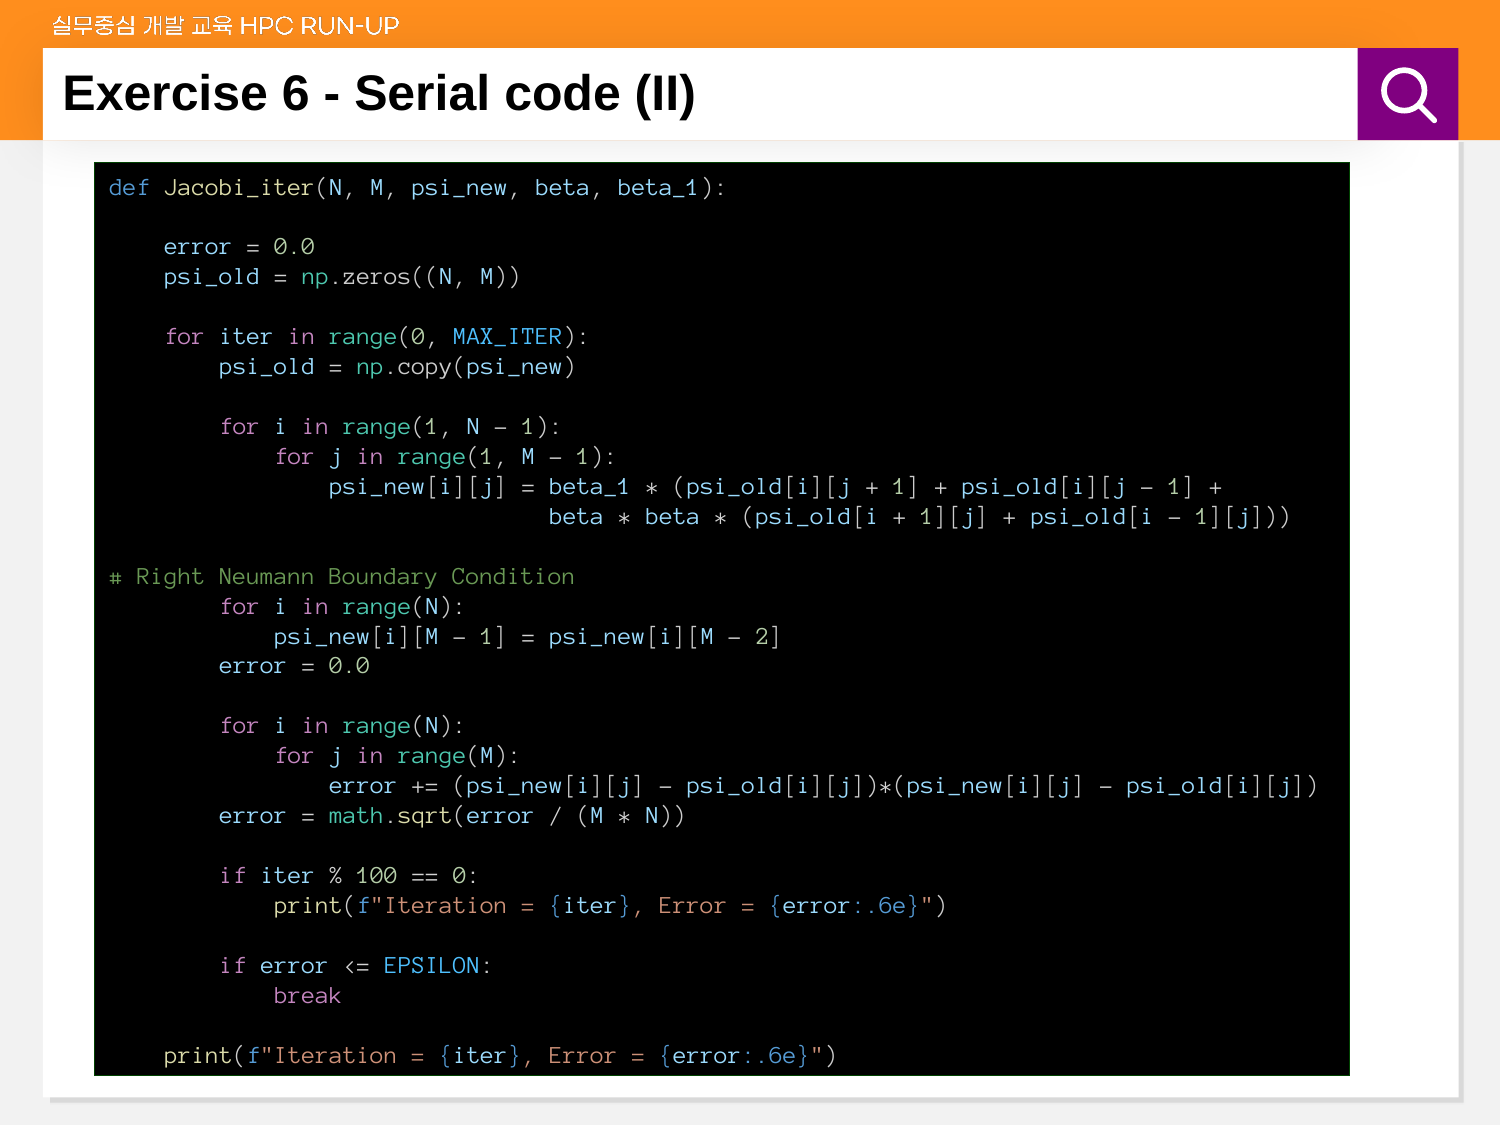

# Exercise 6 - Serial code (II)
def Jacobi_iter(N, M, psi_new, beta, beta_1):
    error = 0.0
    psi_old = np.zeros((N, M))
    for iter in range(0, MAX_ITER):
        psi_old = np.copy(psi_new)
        for i in range(1, N - 1):
            for j in range(1, M - 1):
                psi_new[i][j] = beta_1 * (psi_old[i][j + 1] + psi_old[i][j - 1] +
                                beta * beta * (psi_old[i + 1][j] + psi_old[i - 1][j]))
# Right Neumann Boundary Condition
        for i in range(N):
            psi_new[i][M - 1] = psi_new[i][M - 2]
        error = 0.0

        for i in range(N):
            for j in range(M):
                error += (psi_new[i][j] - psi_old[i][j])*(psi_new[i][j] - psi_old[i][j])
        error = math.sqrt(error / (M * N))
        if iter % 100 == 0:
            print(f"Iteration = {iter}, Error = {error:.6e}")
        if error <= EPSILON:
            break
    print(f"Iteration = {iter}, Error = {error:.6e}")